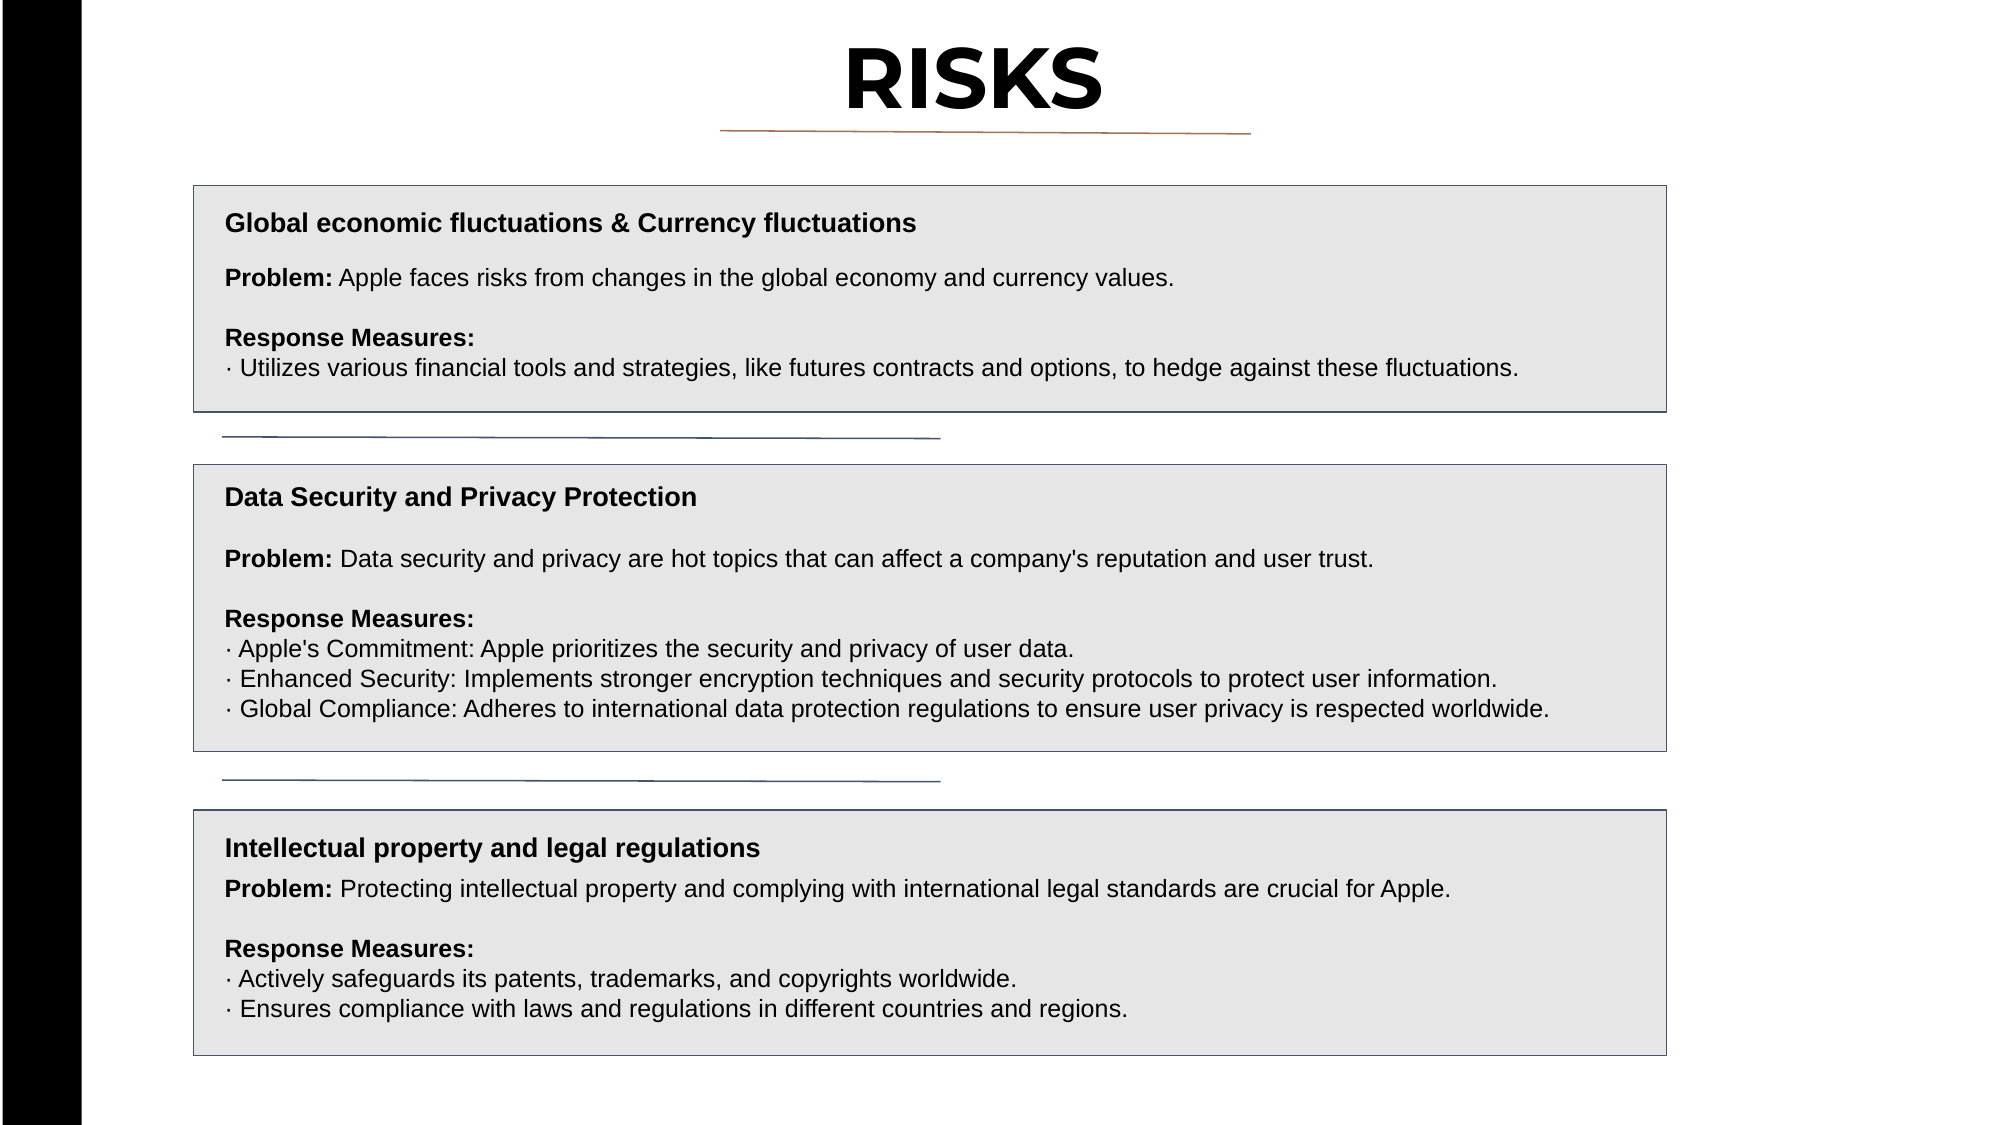

RISKS

Global economic fluctuations & Currency fluctuations
Problem: Apple faces risks from changes in the global economy and currency values.

Response Measures:
· Utilizes various financial tools and strategies, like futures contracts and options, to hedge against these fluctuations.

Data Security and Privacy Protection
Problem: Data security and privacy are hot topics that can affect a company's reputation and user trust.

Response Measures:
· Apple's Commitment: Apple prioritizes the security and privacy of user data.
· Enhanced Security: Implements stronger encryption techniques and security protocols to protect user information.
· Global Compliance: Adheres to international data protection regulations to ensure user privacy is respected worldwide.
Intellectual property and legal regulations

Problem: Protecting intellectual property and complying with international legal standards are crucial for Apple.

Response Measures:
· Actively safeguards its patents, trademarks, and copyrights worldwide.
· Ensures compliance with laws and regulations in different countries and regions.